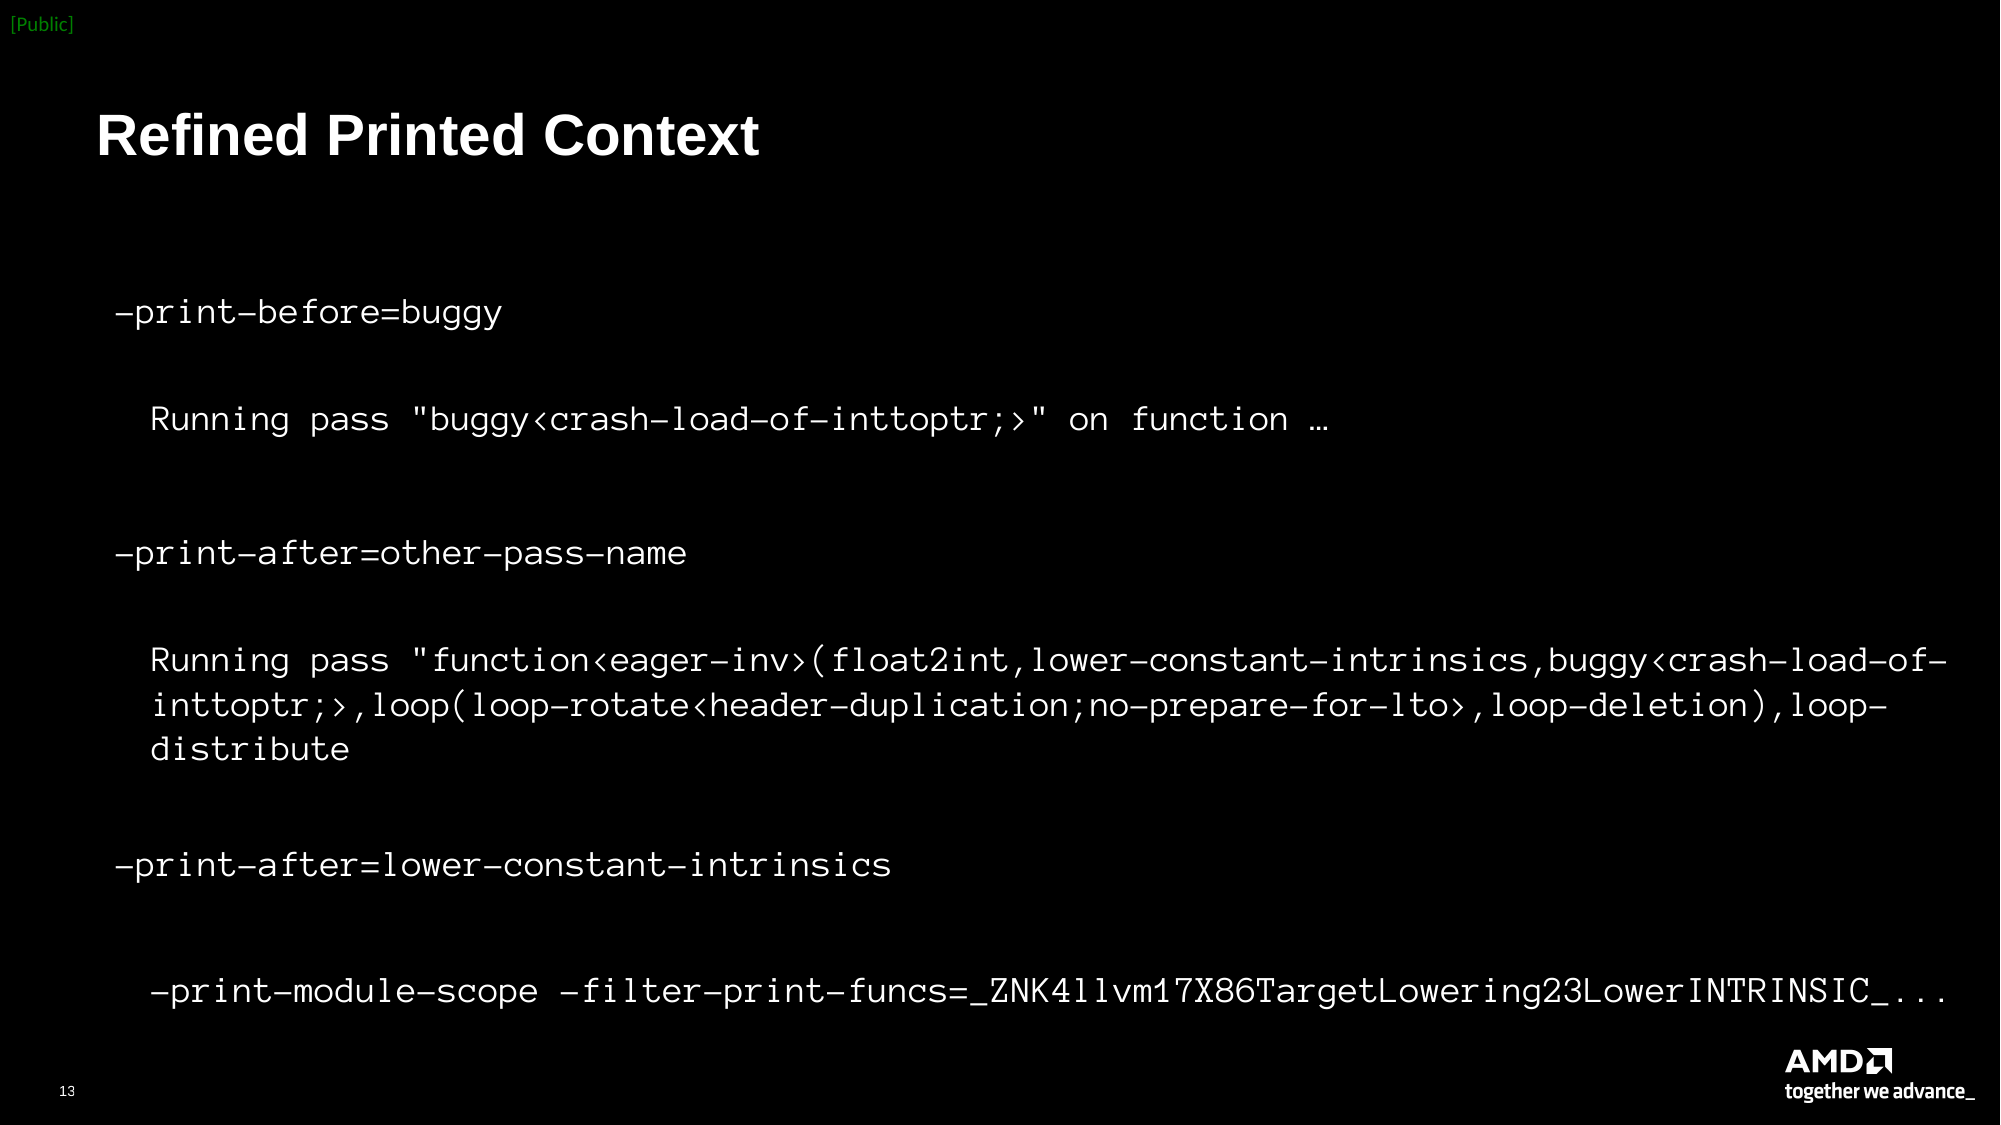

# Refined Printed Context
-print-before=buggy
Running pass "buggy<crash-load-of-inttoptr;>" on function …
-print-after=other-pass-name
Running pass "function<eager-inv>(float2int,lower-constant-intrinsics,buggy<crash-load-of-inttoptr;>,loop(loop-rotate<header-duplication;no-prepare-for-lto>,loop-deletion),loop-distribute

-print-after=lower-constant-intrinsics
-print-module-scope -filter-print-funcs=_ZNK4llvm17X86TargetLowering23LowerINTRINSIC_...